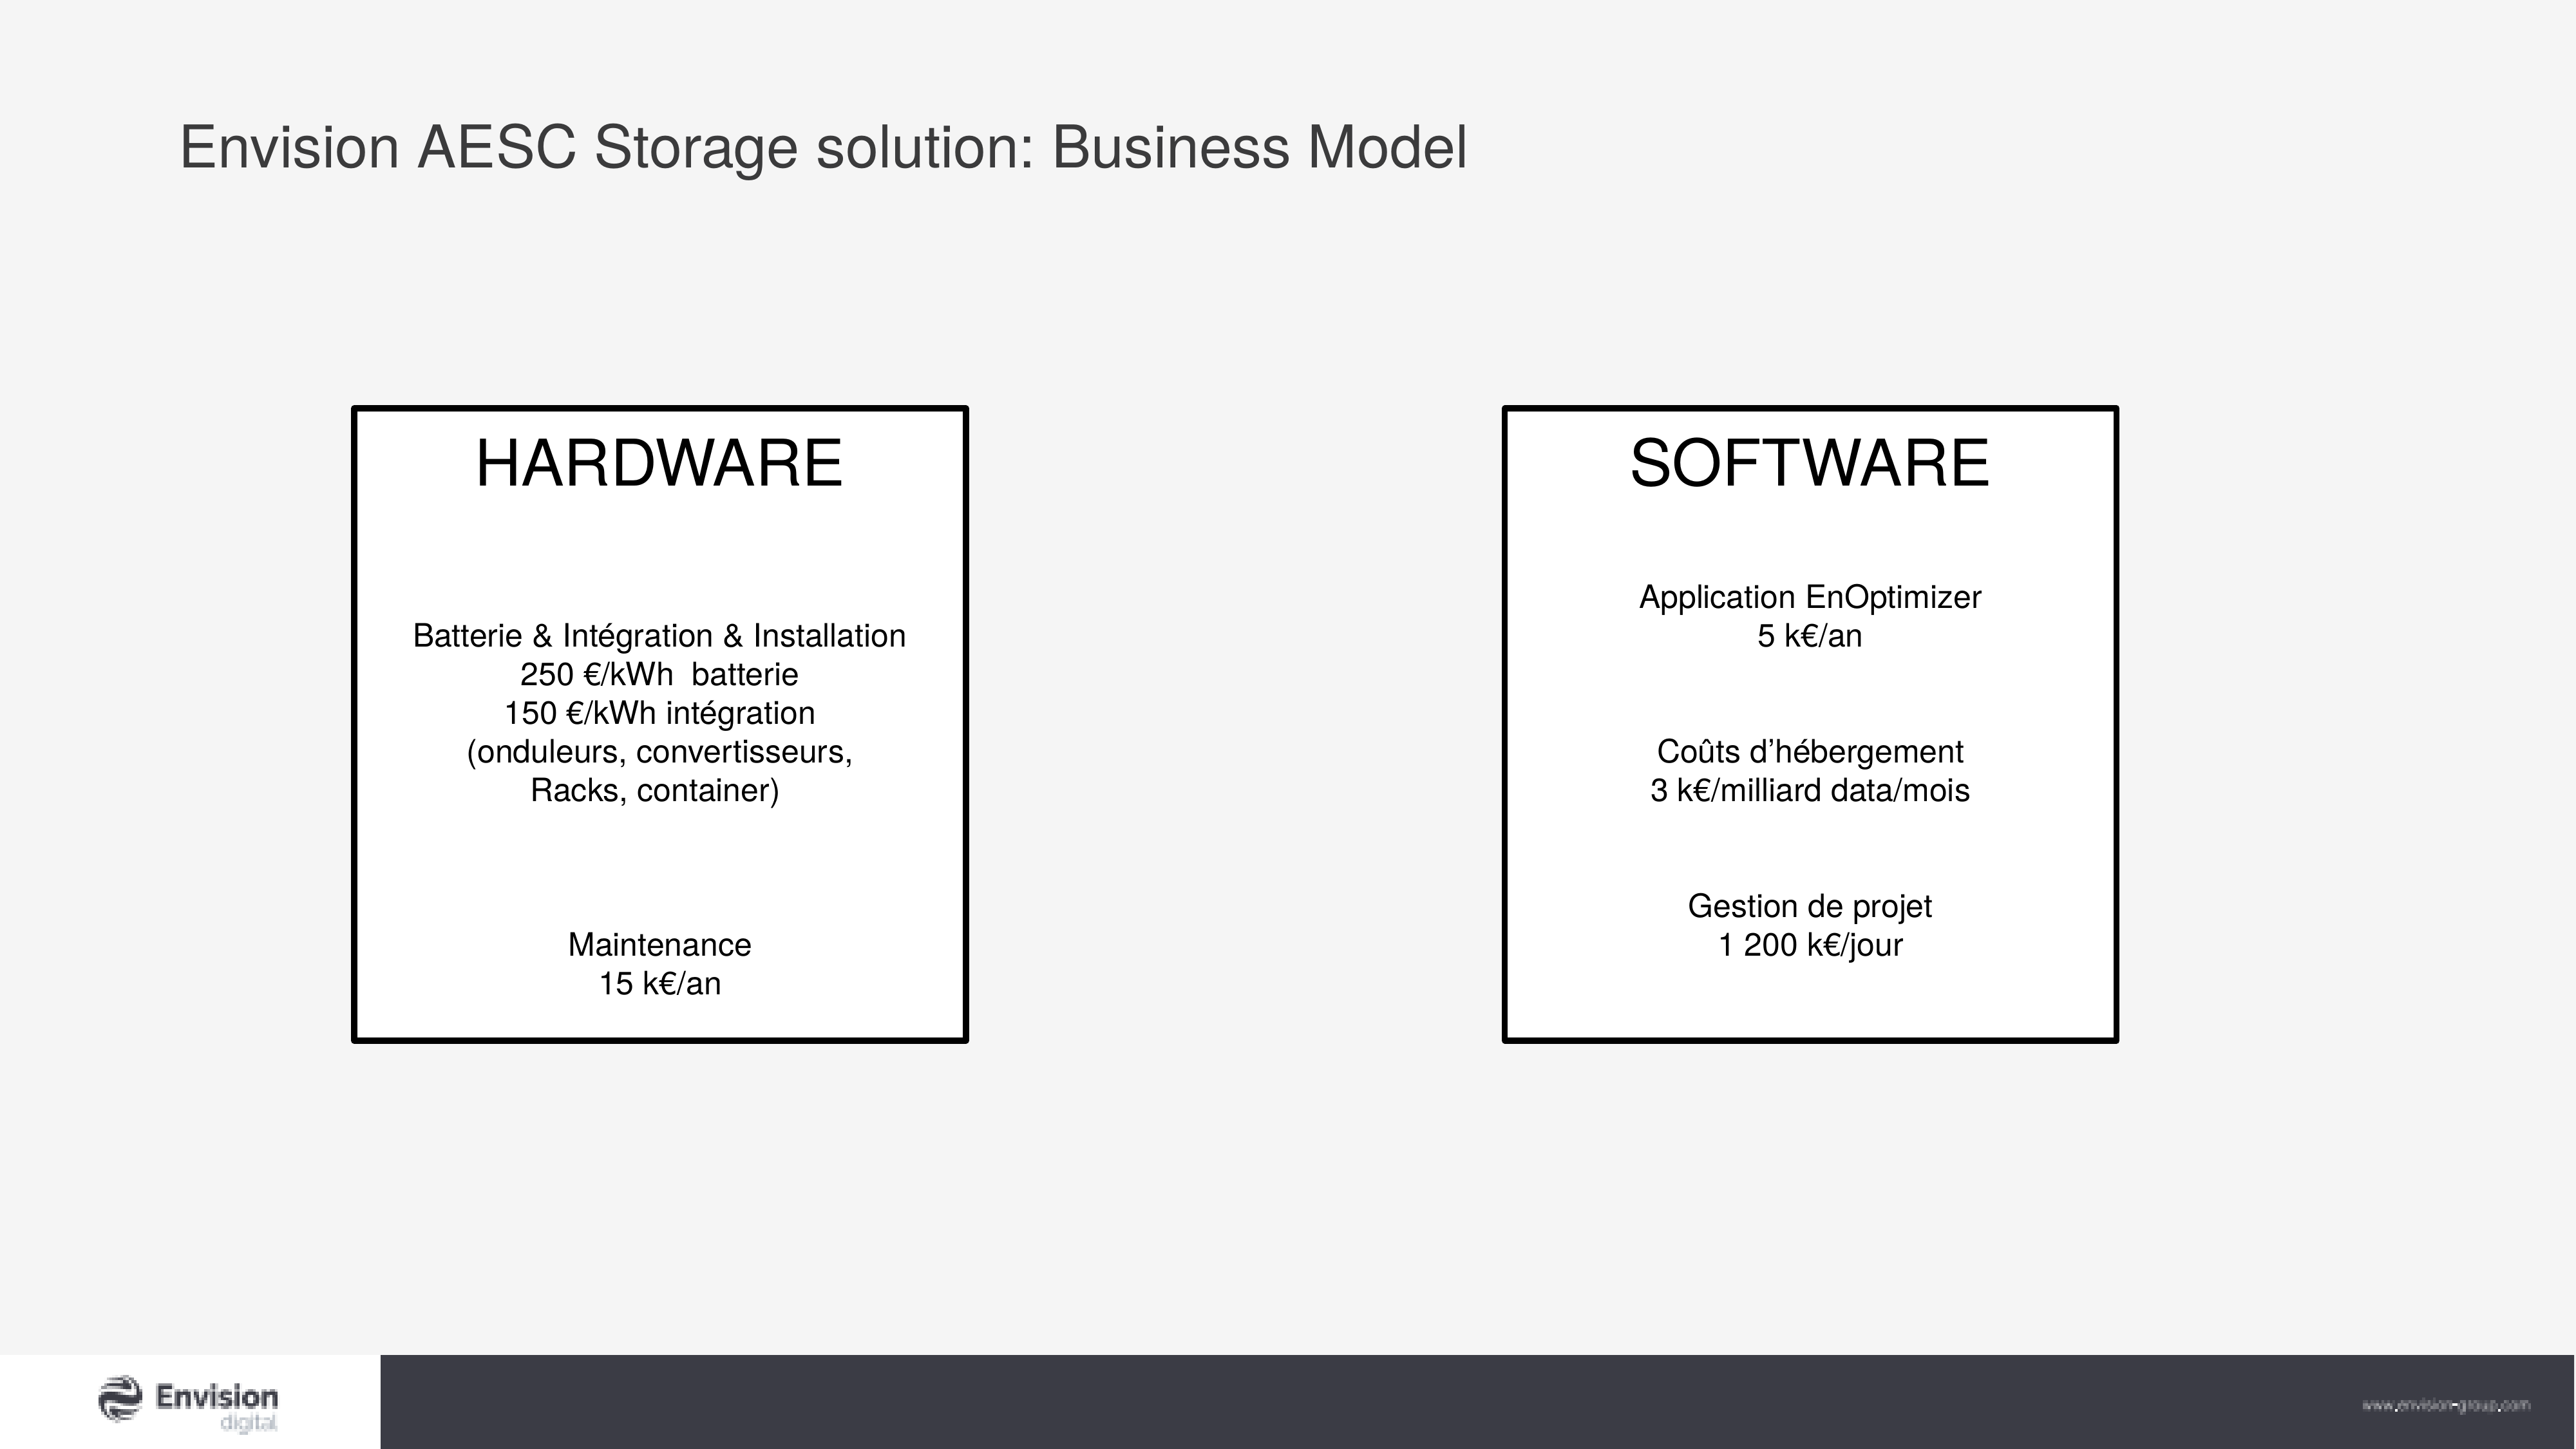

# Envision AESC Storage solution: Business Model
HARDWARE

Batterie & Intégration & Installation
250 €/kWh  batterie
150 €/kWh intégration
(onduleurs, convertisseurs,
Racks, container)

Maintenance
15 k€/an

SOFTWARE

Application EnOptimizer
5 k€/an

Coûts d’hébergement
3 k€/milliard data/mois

Gestion de projet
1 200 k€/jour